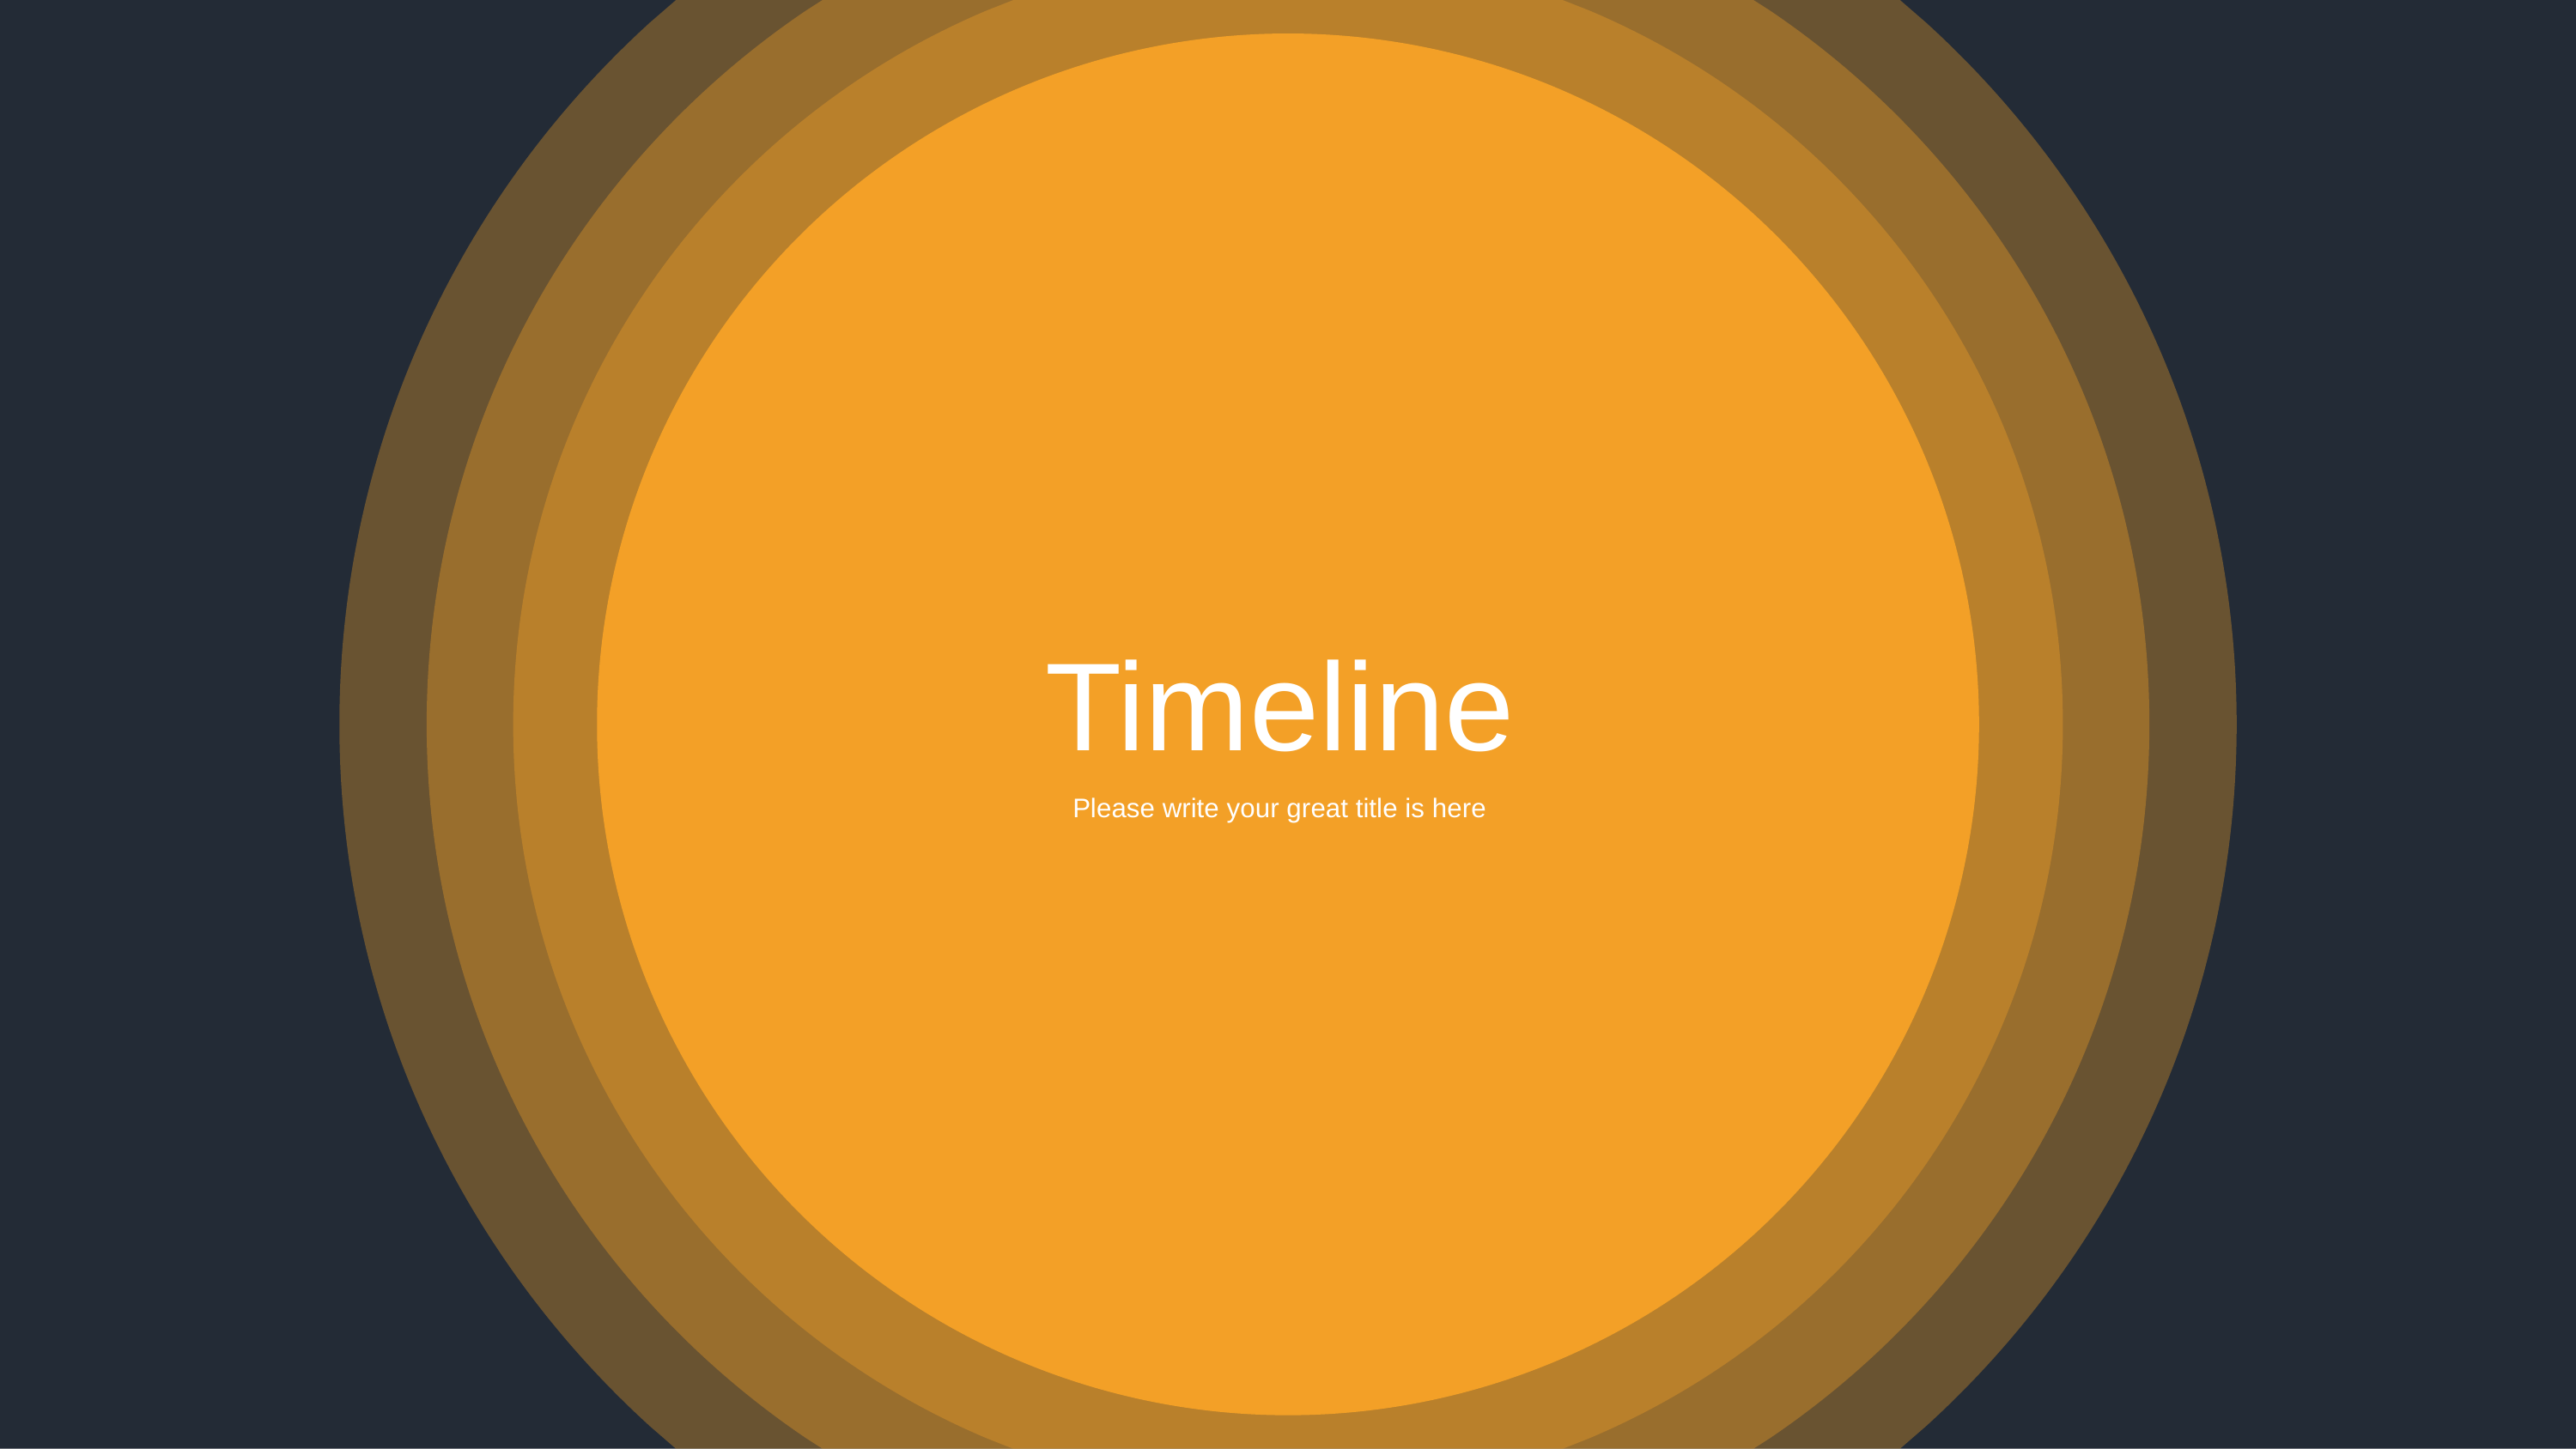

Timeline
Please write your great title is here